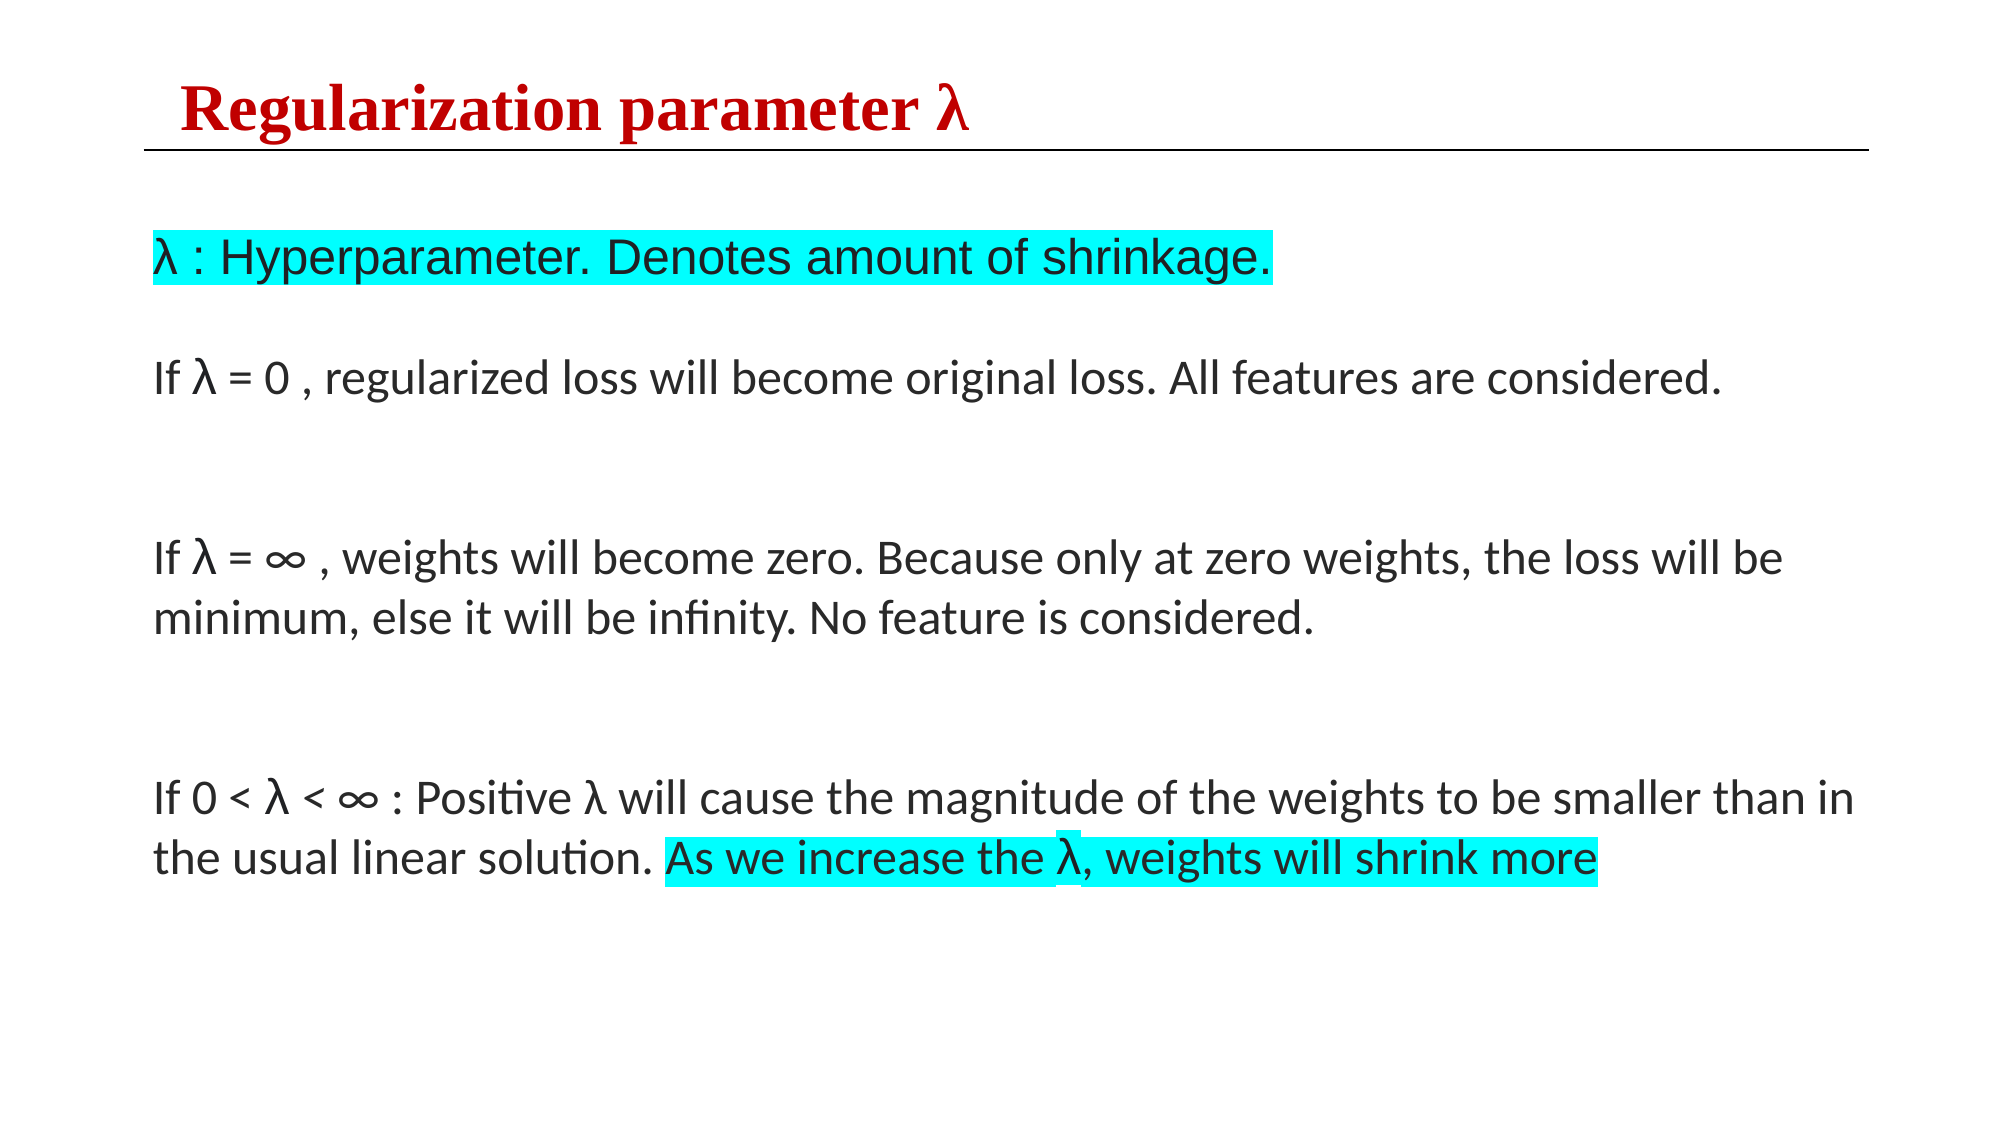

# Regularization parameter λ
λ : Hyperparameter. Denotes amount of shrinkage.

If λ = 0 , regularized loss will become original loss. All features are considered.

If λ = ∞ , weights will become zero. Because only at zero weights, the loss will be minimum, else it will be infinity. No feature is considered.

If 0 < λ < ∞ : Positive λ will cause the magnitude of the weights to be smaller than in the usual linear solution. As we increase the λ, weights will shrink more